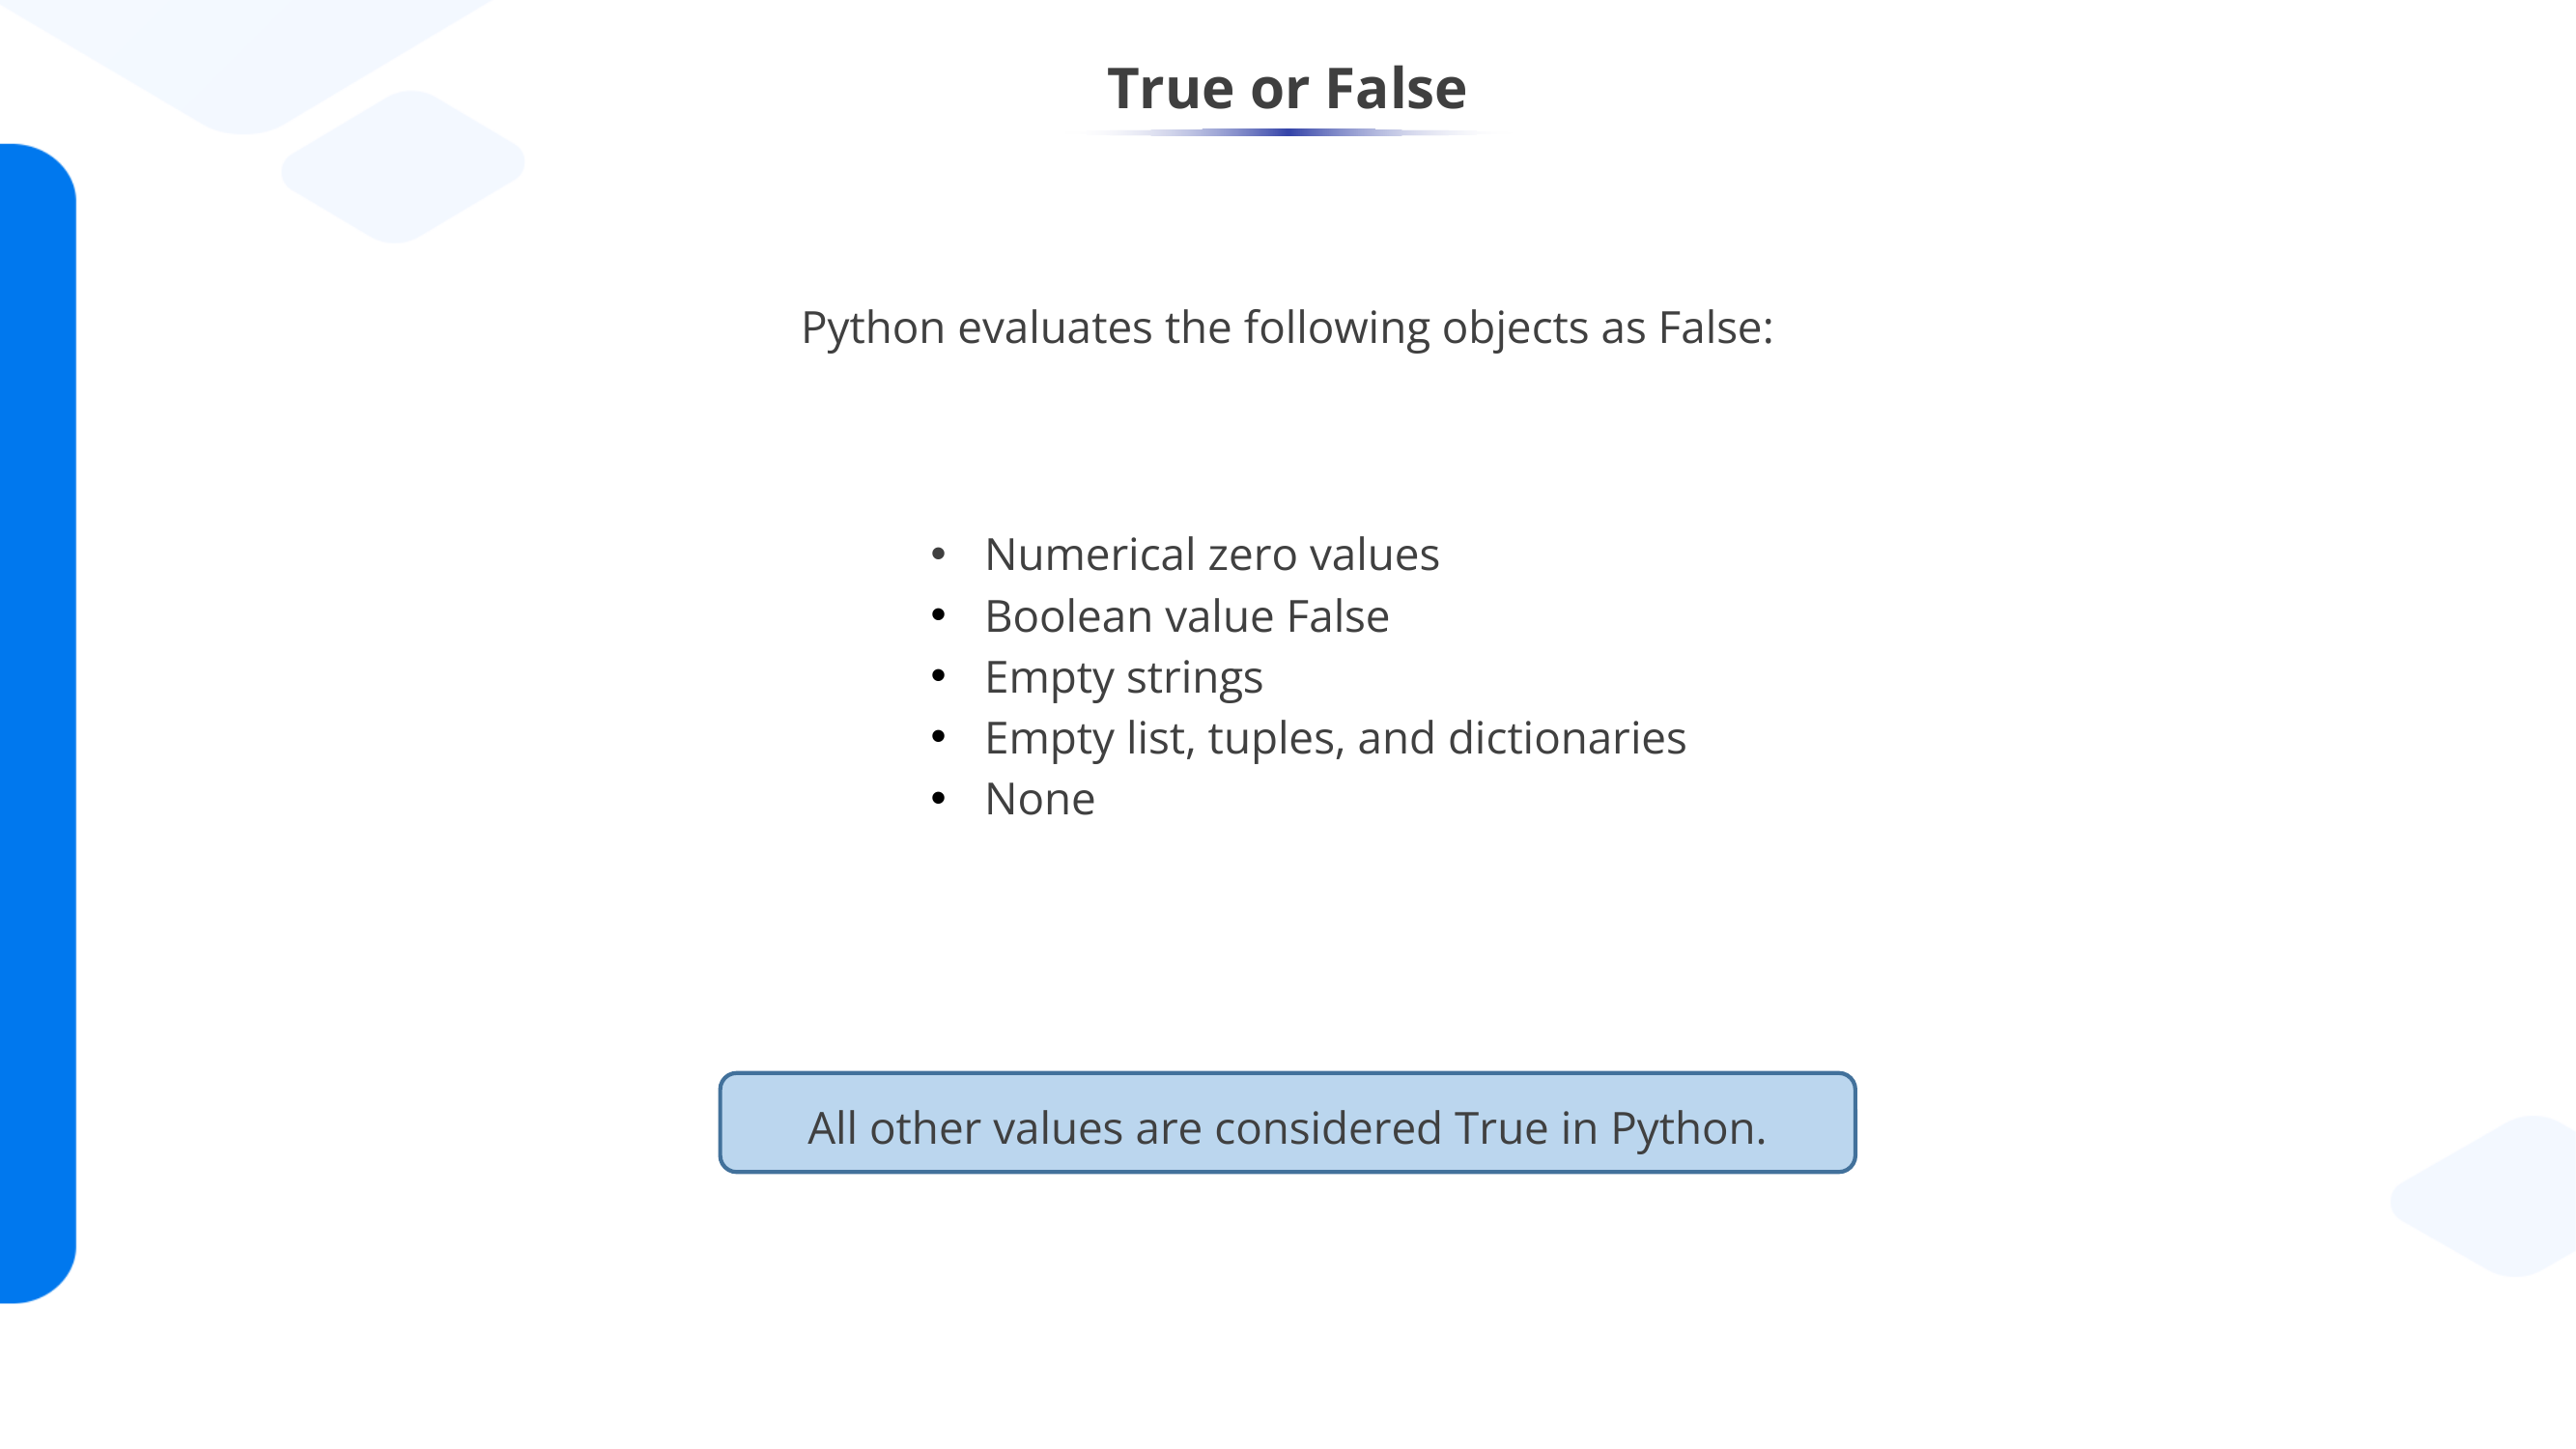

# True or False

Python evaluates the following objects as False:
Numerical zero values
Boolean value False
Empty strings
Empty list, tuples, and dictionaries
None
All other values are considered True in Python.